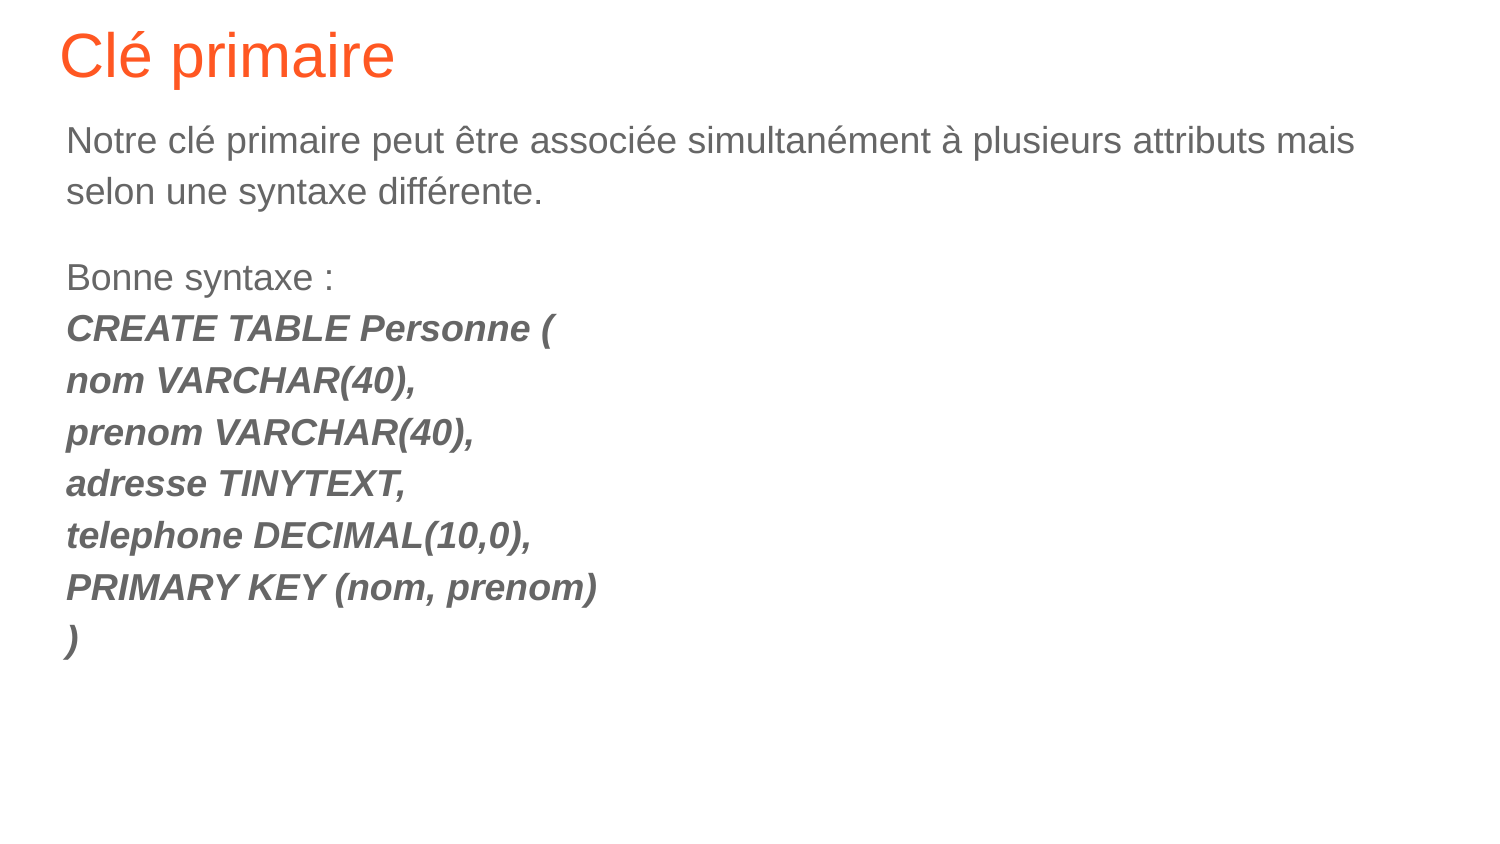

# Clé primaire
Notre clé primaire peut être associée simultanément à plusieurs attributs mais
selon une syntaxe différente.
Bonne syntaxe :
CREATE TABLE Personne (
nom VARCHAR(40),
prenom VARCHAR(40),
adresse TINYTEXT,
telephone DECIMAL(10,0),
PRIMARY KEY (nom, prenom)
)